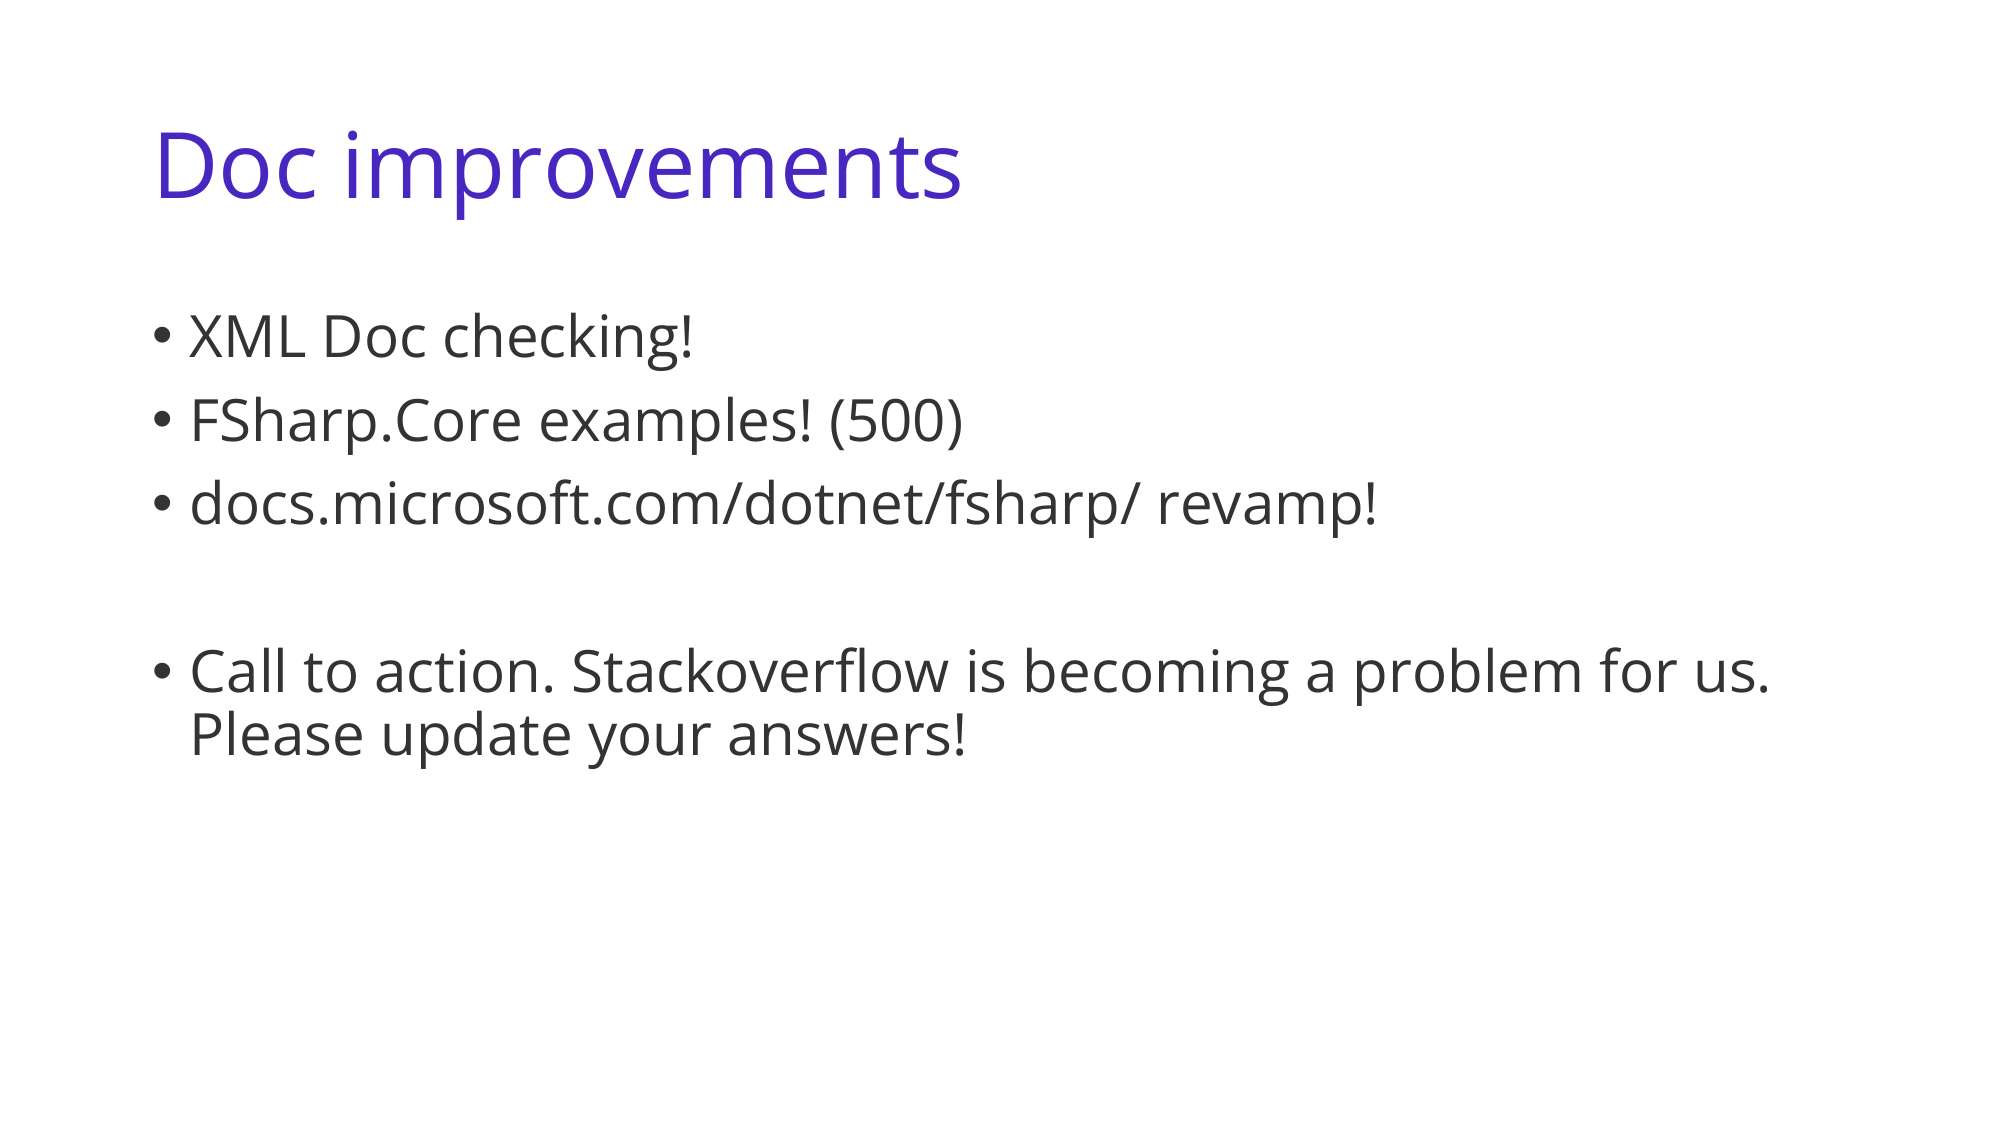

# Doc improvements
XML Doc checking!
FSharp.Core examples! (500)
docs.microsoft.com/dotnet/fsharp/ revamp!

Call to action. Stackoverflow is becoming a problem for us. Please update your answers!